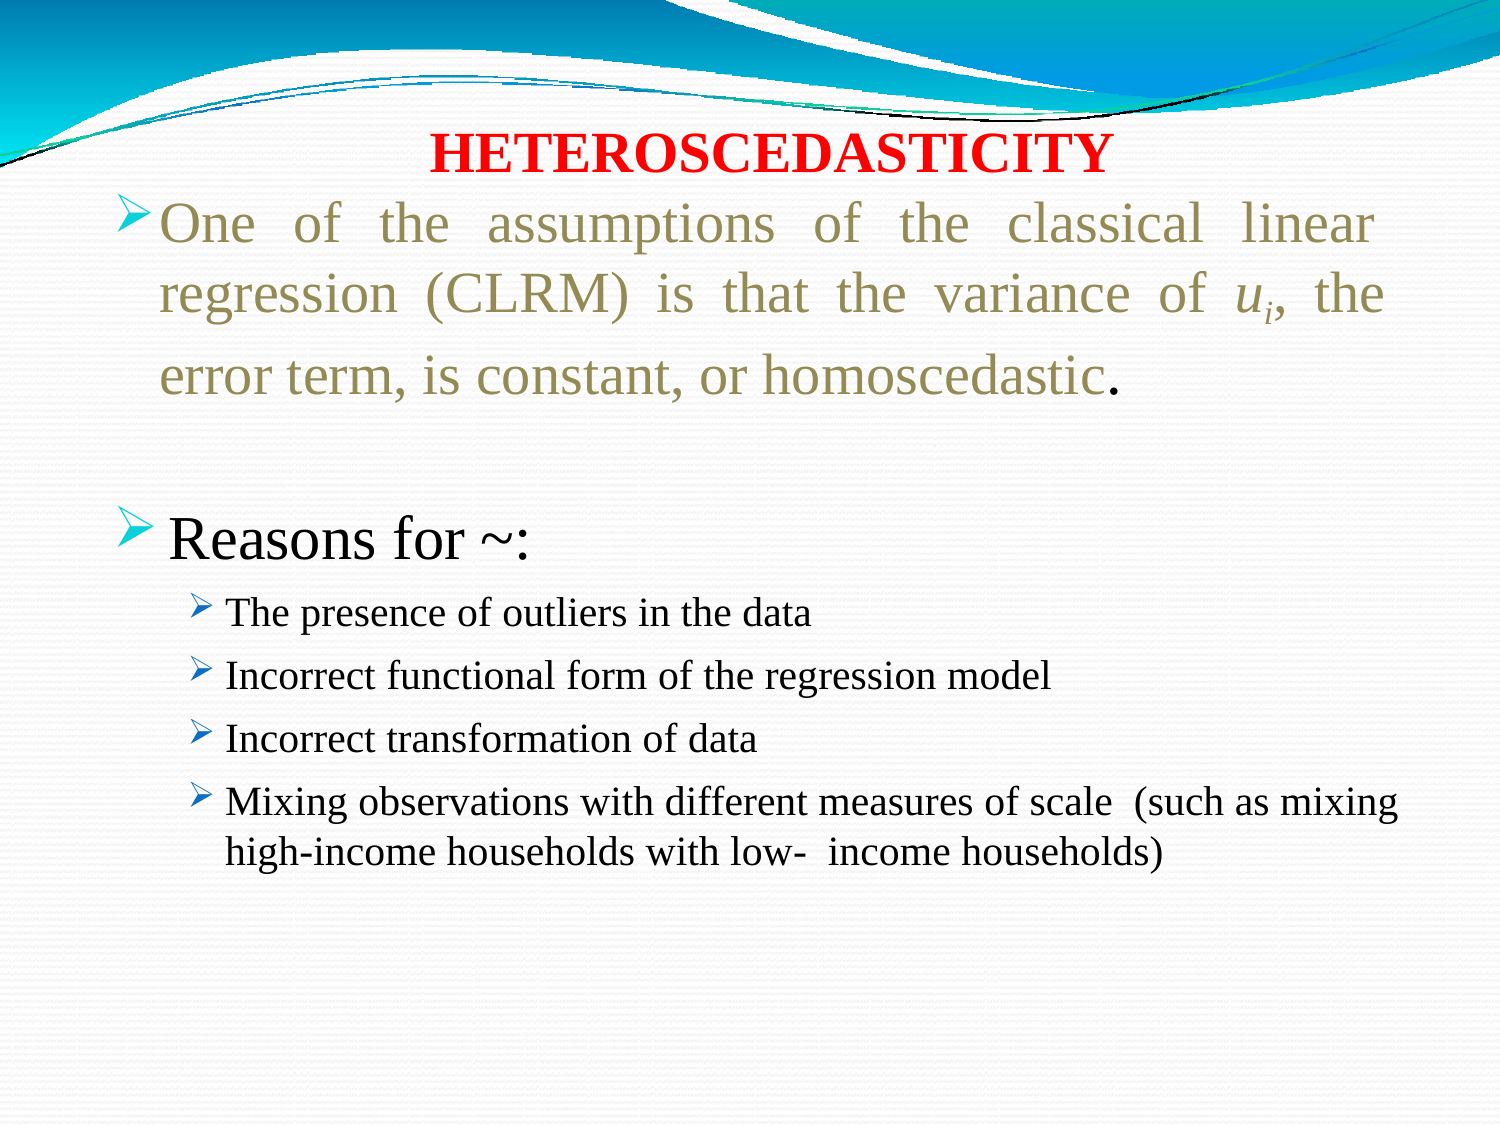

HETEROSCEDASTICITY
One of the assumptions of the classical linear  regression (CLRM) is that the variance of ui, the  error term, is constant, or homoscedastic.

Reasons for ~:
The presence of outliers in the data
Incorrect functional form of the regression model
Incorrect transformation of data
Mixing observations with different measures of scale  (such as mixing high-income households with low-  income households)